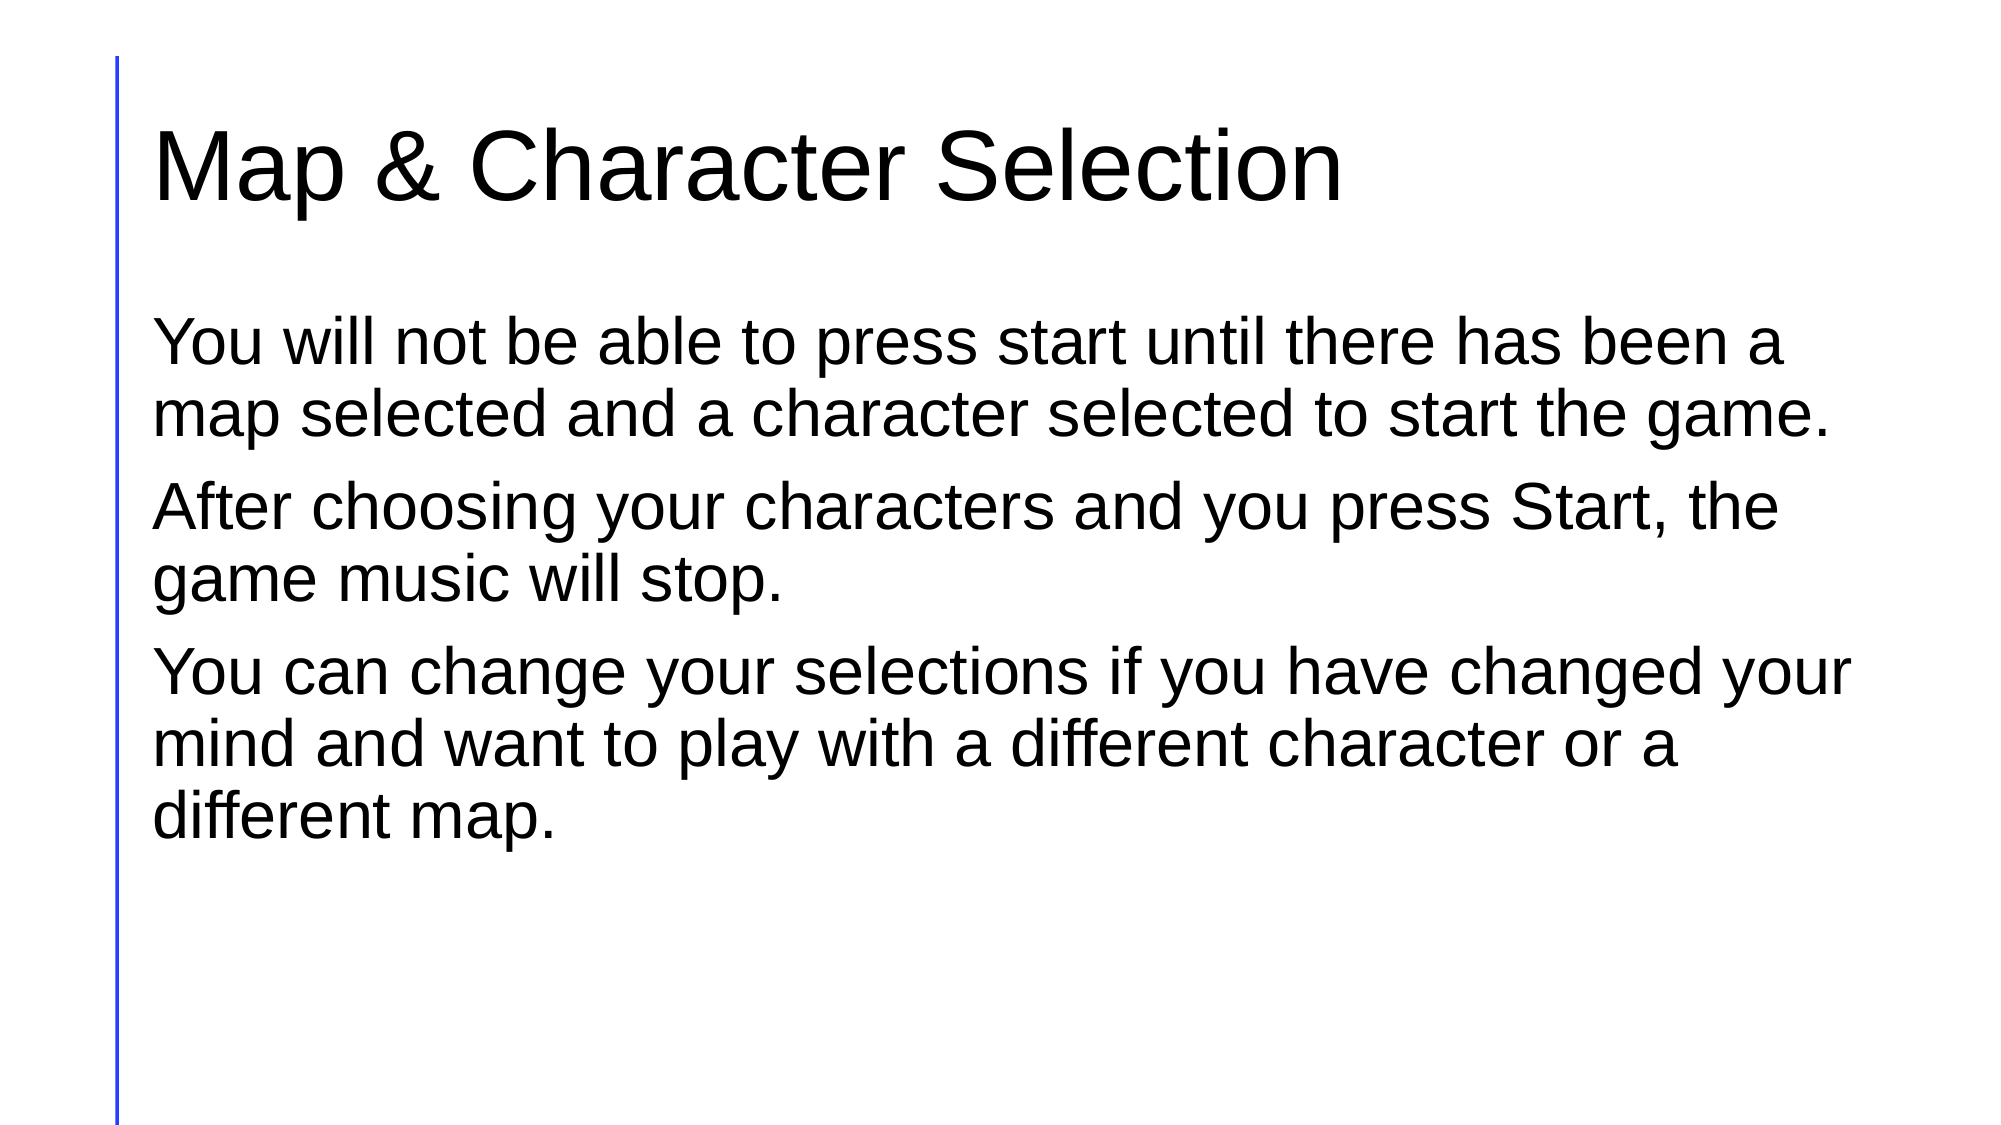

# Map & Character Selection
You will not be able to press start until there has been a map selected and a character selected to start the game.
After choosing your characters and you press Start, the game music will stop.
You can change your selections if you have changed your mind and want to play with a different character or a different map.